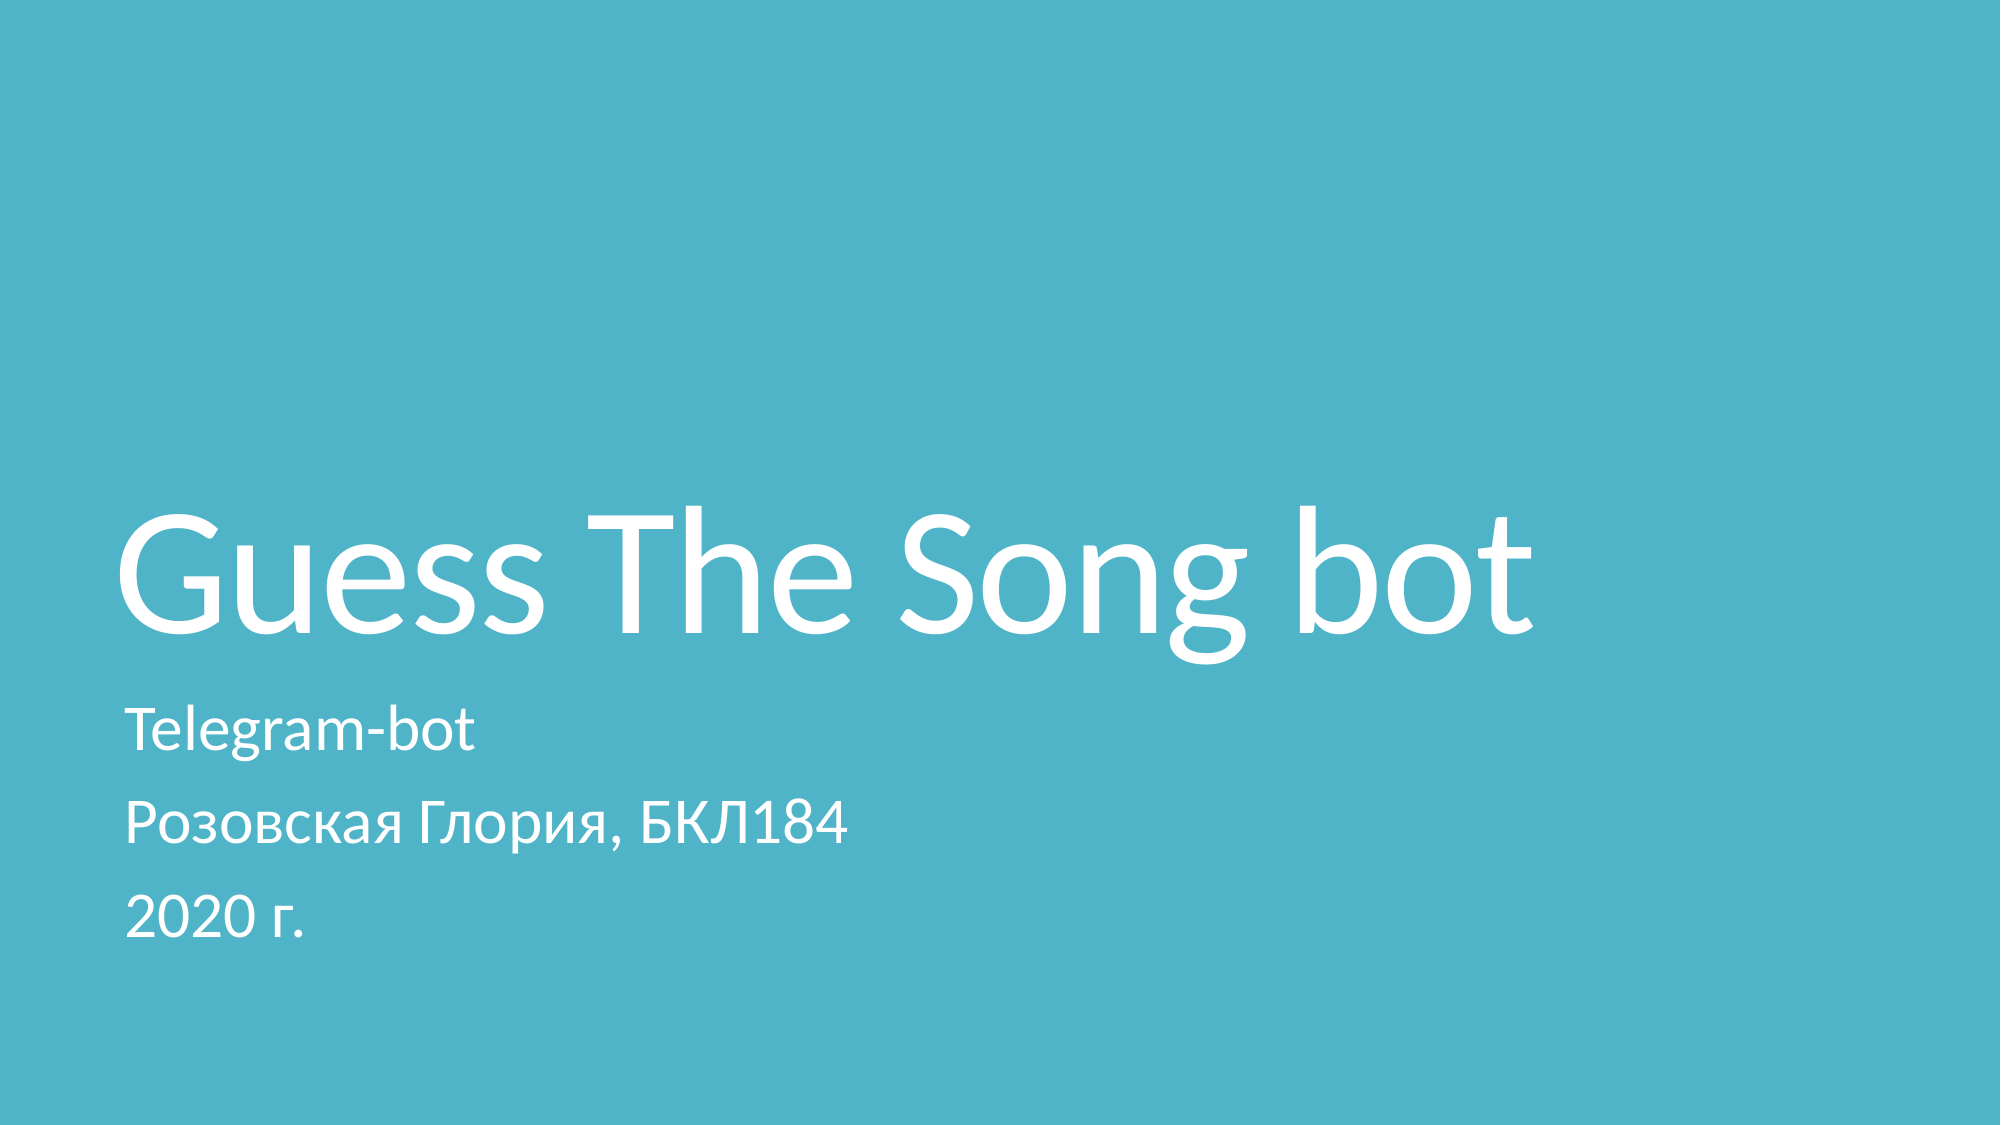

# Guess The Song bot
Telegram-bot
Розовская Глория, БКЛ184
2020 г.